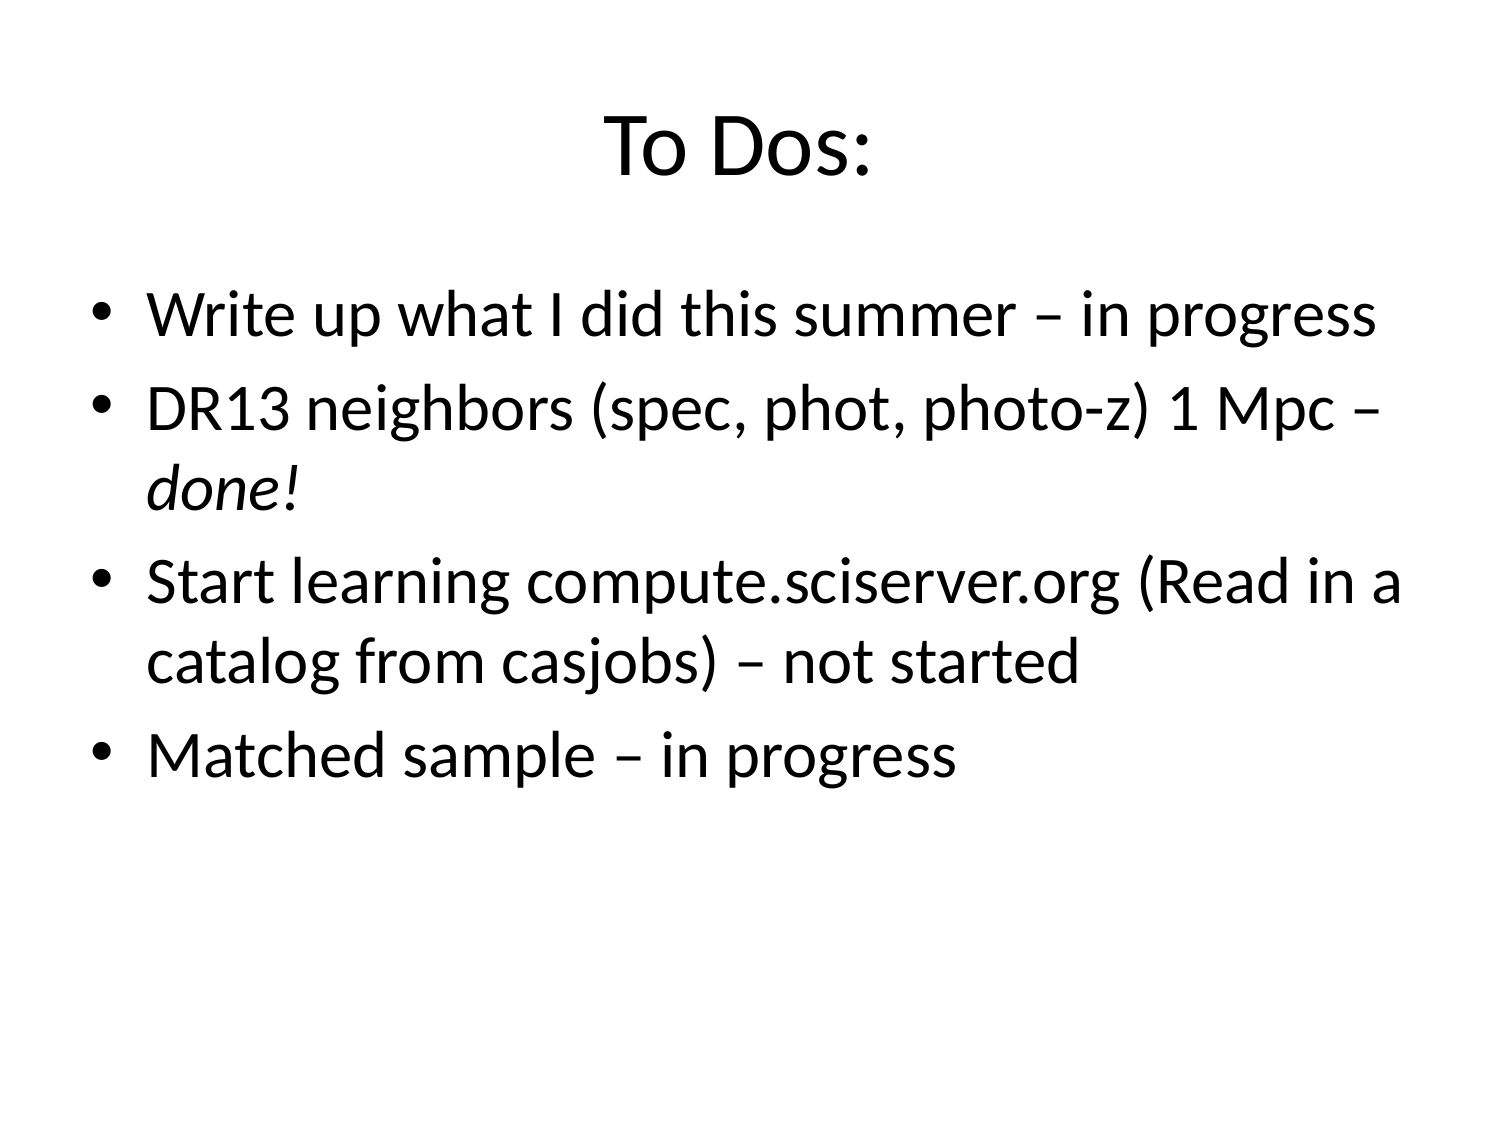

# To Dos:
Write up what I did this summer – in progress
DR13 neighbors (spec, phot, photo-z) 1 Mpc – done!
Start learning compute.sciserver.org (Read in a catalog from casjobs) – not started
Matched sample – in progress